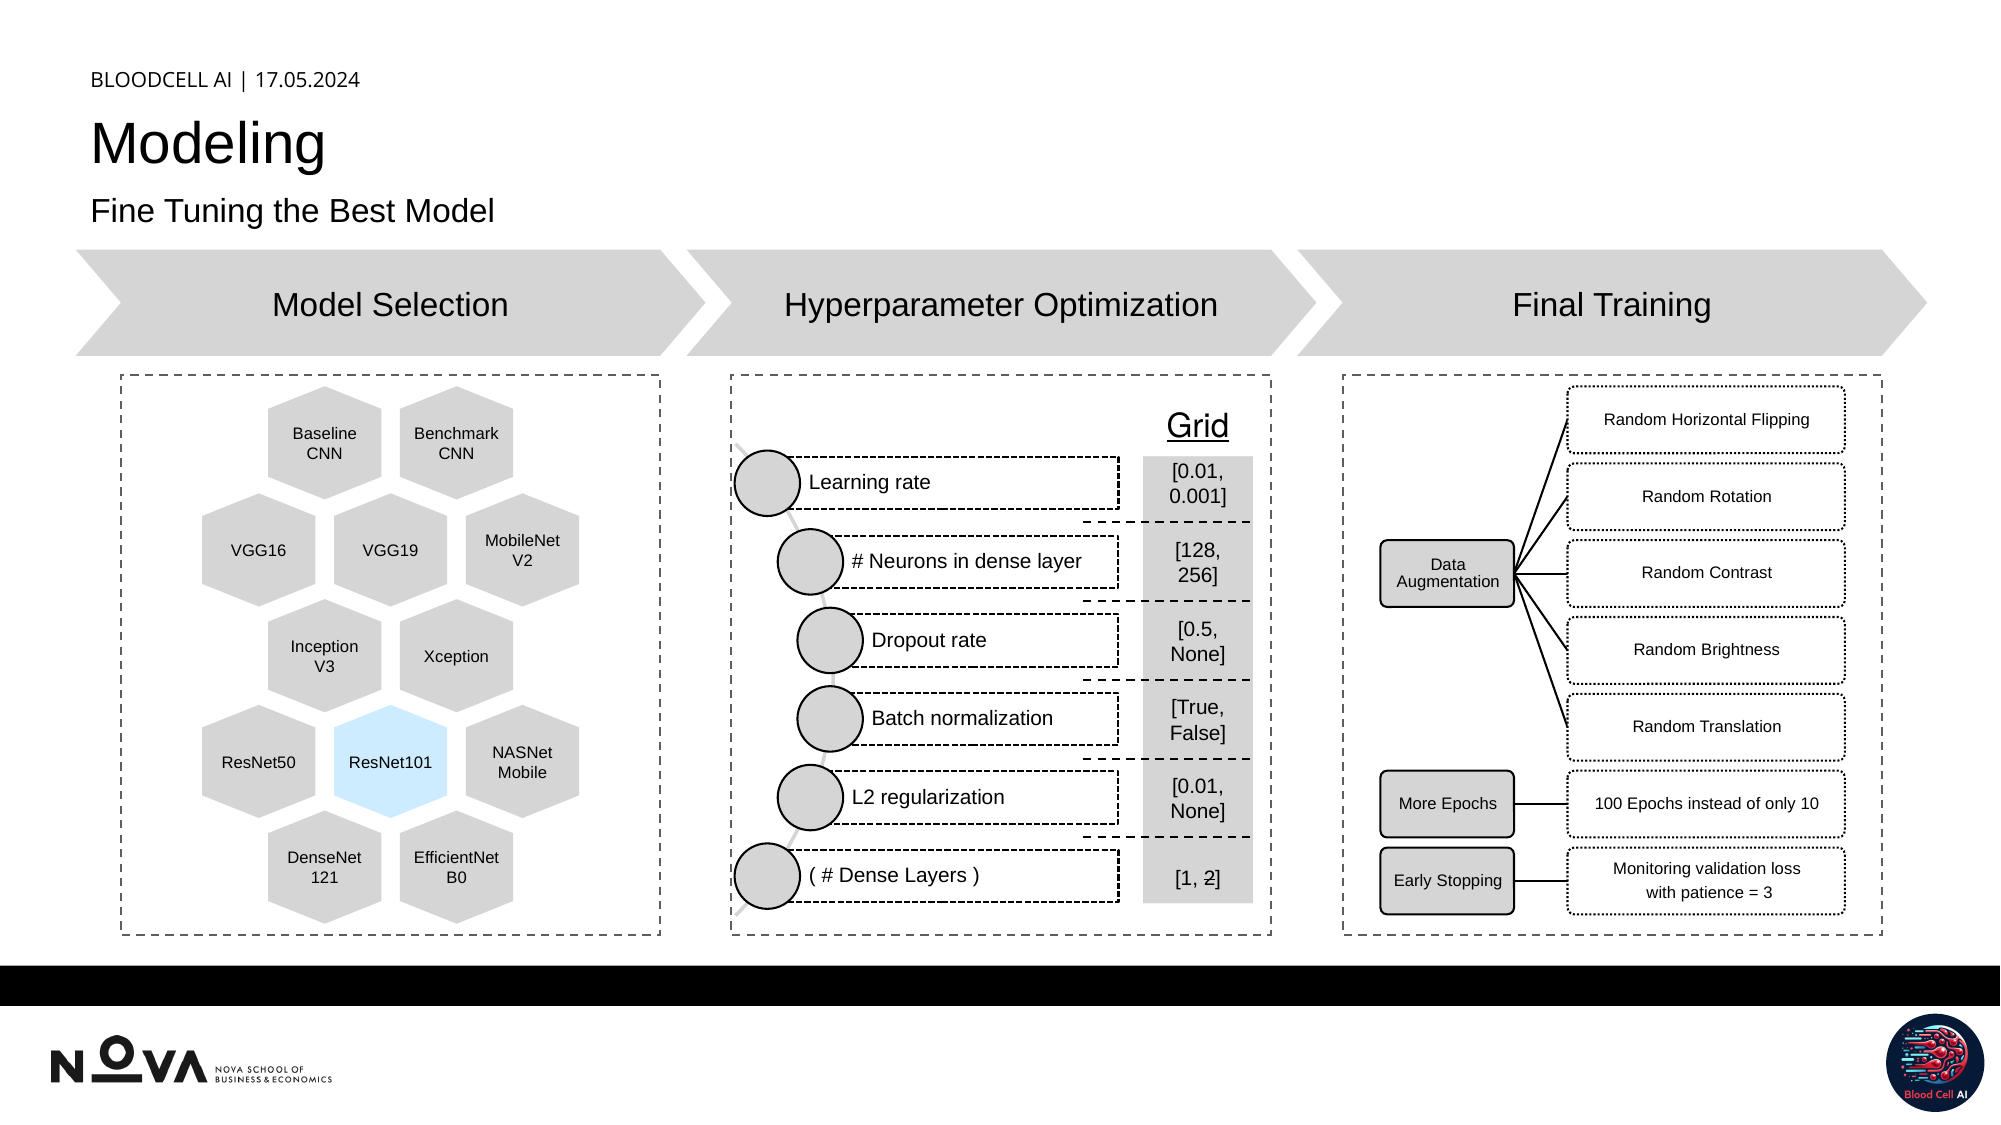

Modeling
Fine Tuning the Best Model
Model Selection
Hyperparameter Optimization
Final Training
Learning rate
# Neurons in dense layer
Dropout rate
Batch normalization
L2 regularization
( # Dense Layers )

Data Augmentation

Random Horizontal Flipping

Random Rotation

Random Contrast

Random Brightness

Random Translation
More Epochs

100 Epochs instead of only 10
Early Stopping

Monitoring validation loss
 with patience = 3
Baseline CNN
Benchmark CNN
VGG16
VGG19
MobileNet V2
Inception V3
Xception
ResNet50
ResNet101
NASNet Mobile
DenseNet 121
EfficientNetB0
Grid
[0.01, 0.001]

[128, 256]
[0.5, None]
[True, False]
[0.01, None]
[1, 2]